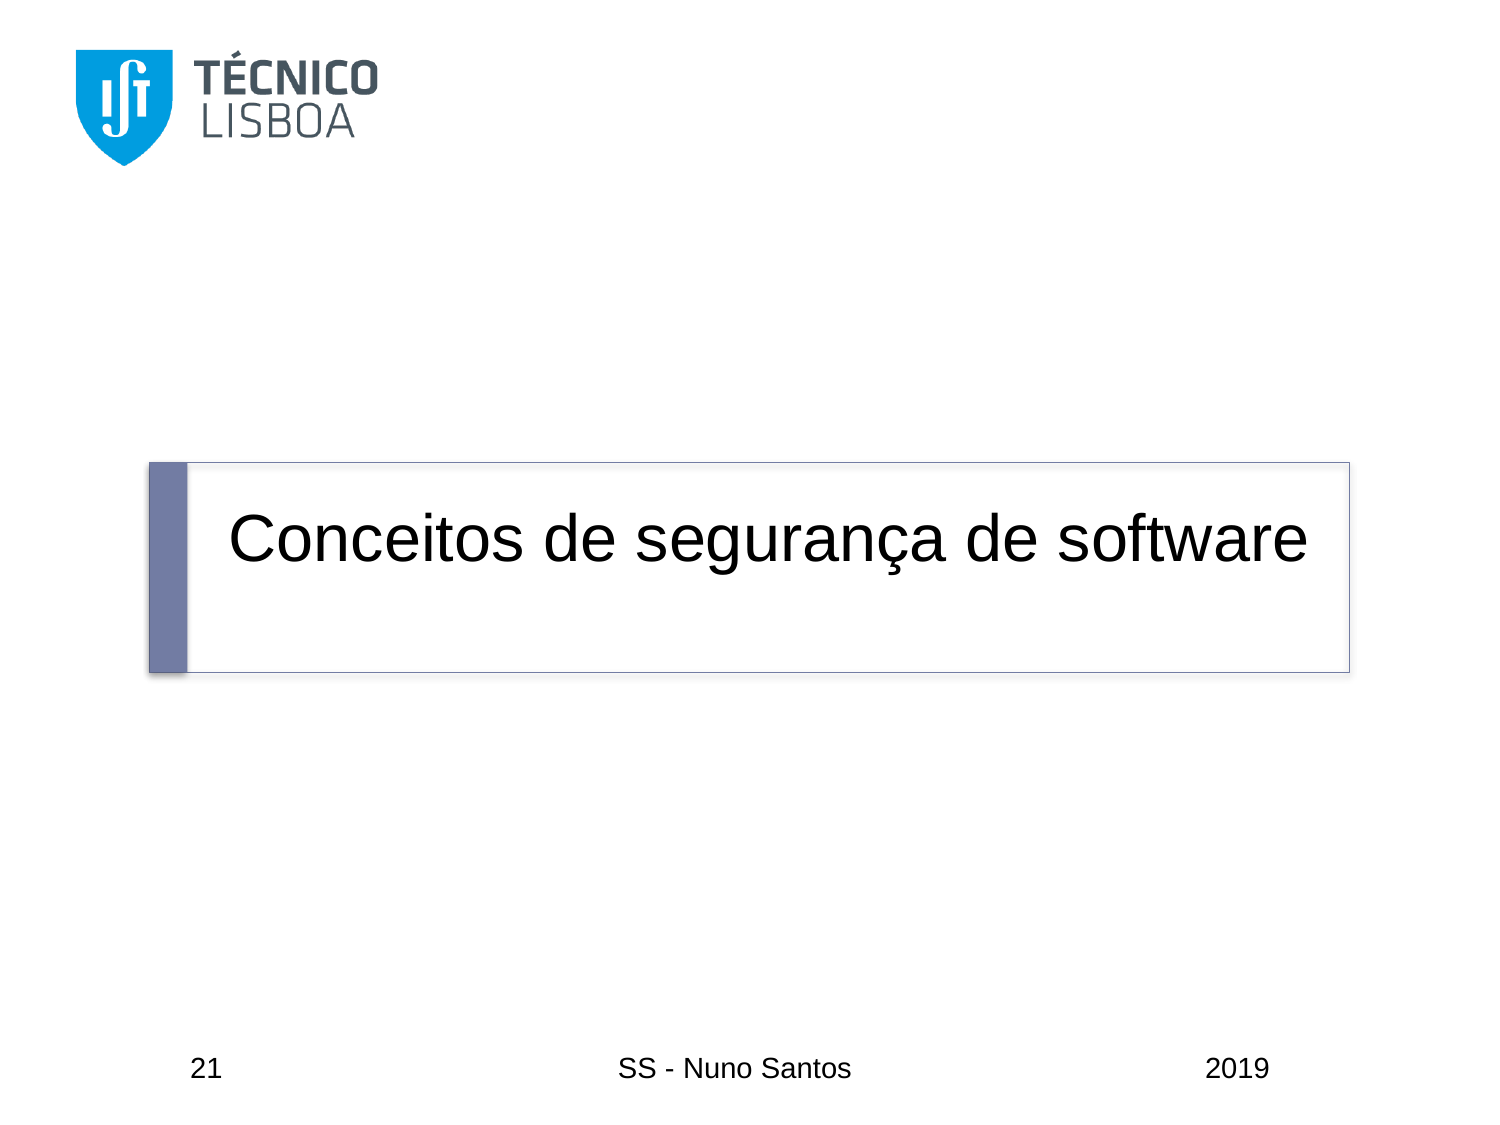

# Conceitos de segurança de software
21
SS - Nuno Santos
2019